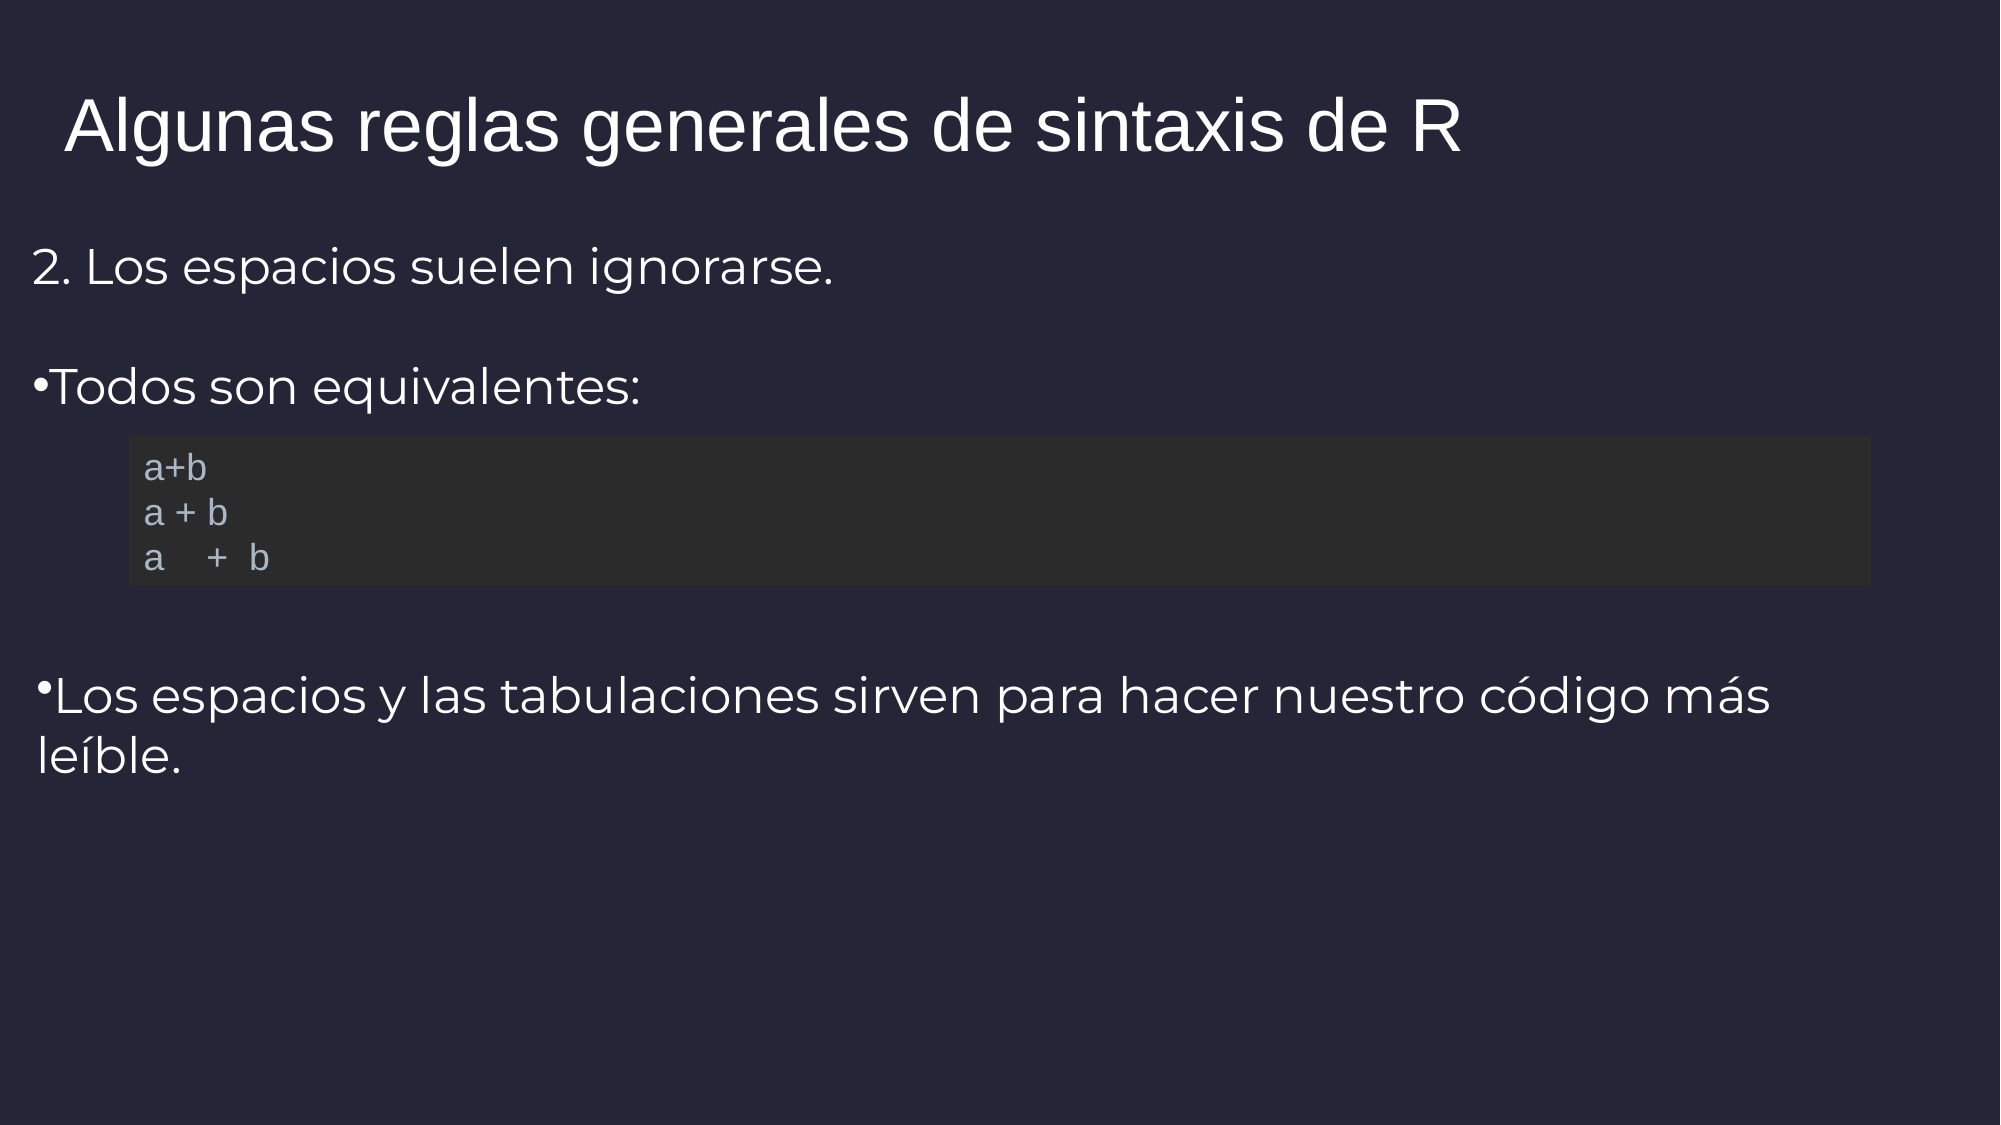

# Algunas reglas generales de sintaxis de R
2. Los espacios suelen ignorarse.

Todos son equivalentes:
a+b
a + b
a    +  b
Los espacios y las tabulaciones sirven para hacer nuestro código más leíble.